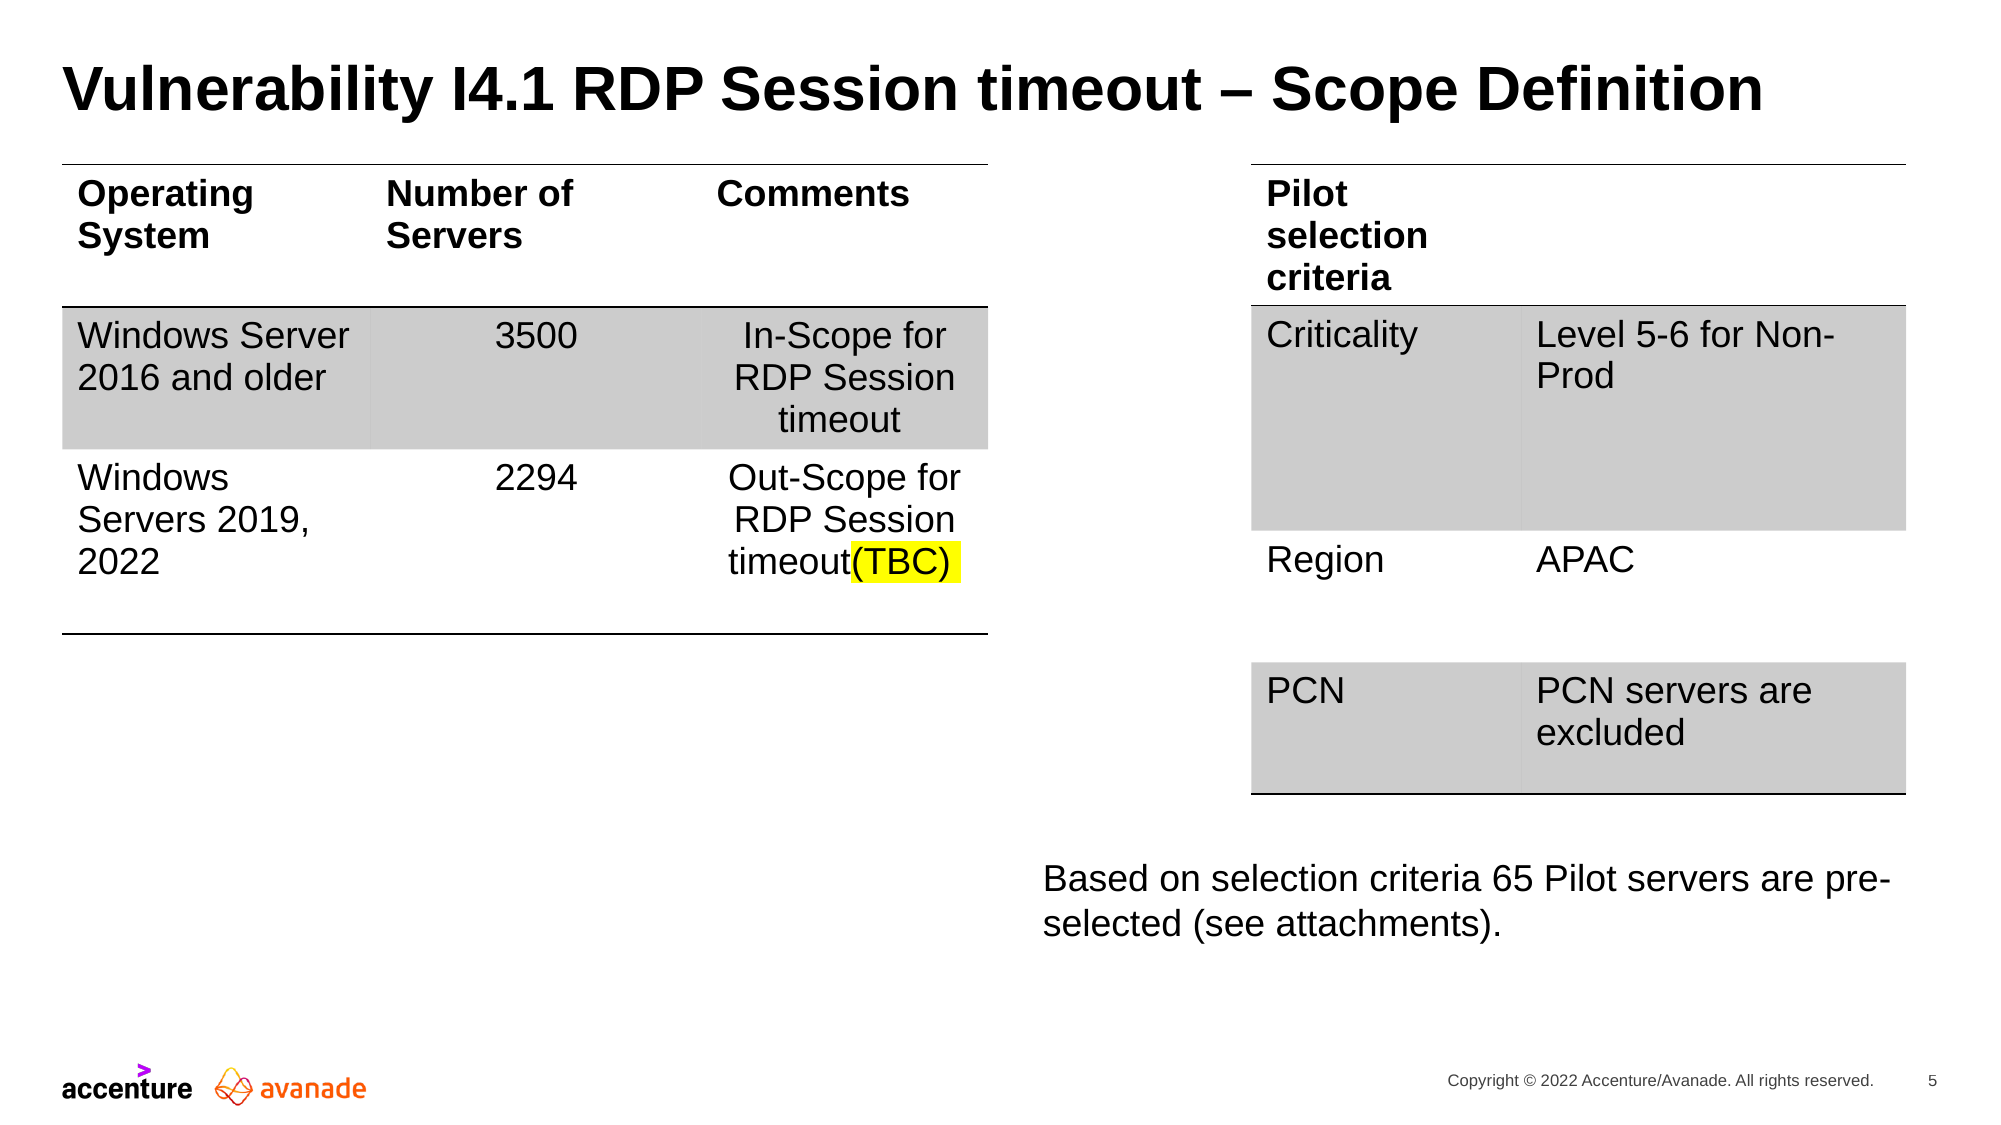

# Vulnerability I4.1 RDP Session timeout – Scope Definition
| Operating System | Number of Servers | Comments |
| --- | --- | --- |
| Windows Server 2016 and older | 3500 | In-Scope for RDP Session timeout |
| Windows Servers 2019, 2022 | 2294 | Out-Scope for RDP Session timeout(TBC) |
| Pilot selection criteria |  |
| --- | --- |
| Criticality | Level 5-6 for Non-Prod |
| Region | APAC |
| PCN | PCN servers are excluded |
Based on selection criteria 65 Pilot servers are pre-selected (see attachments).
5